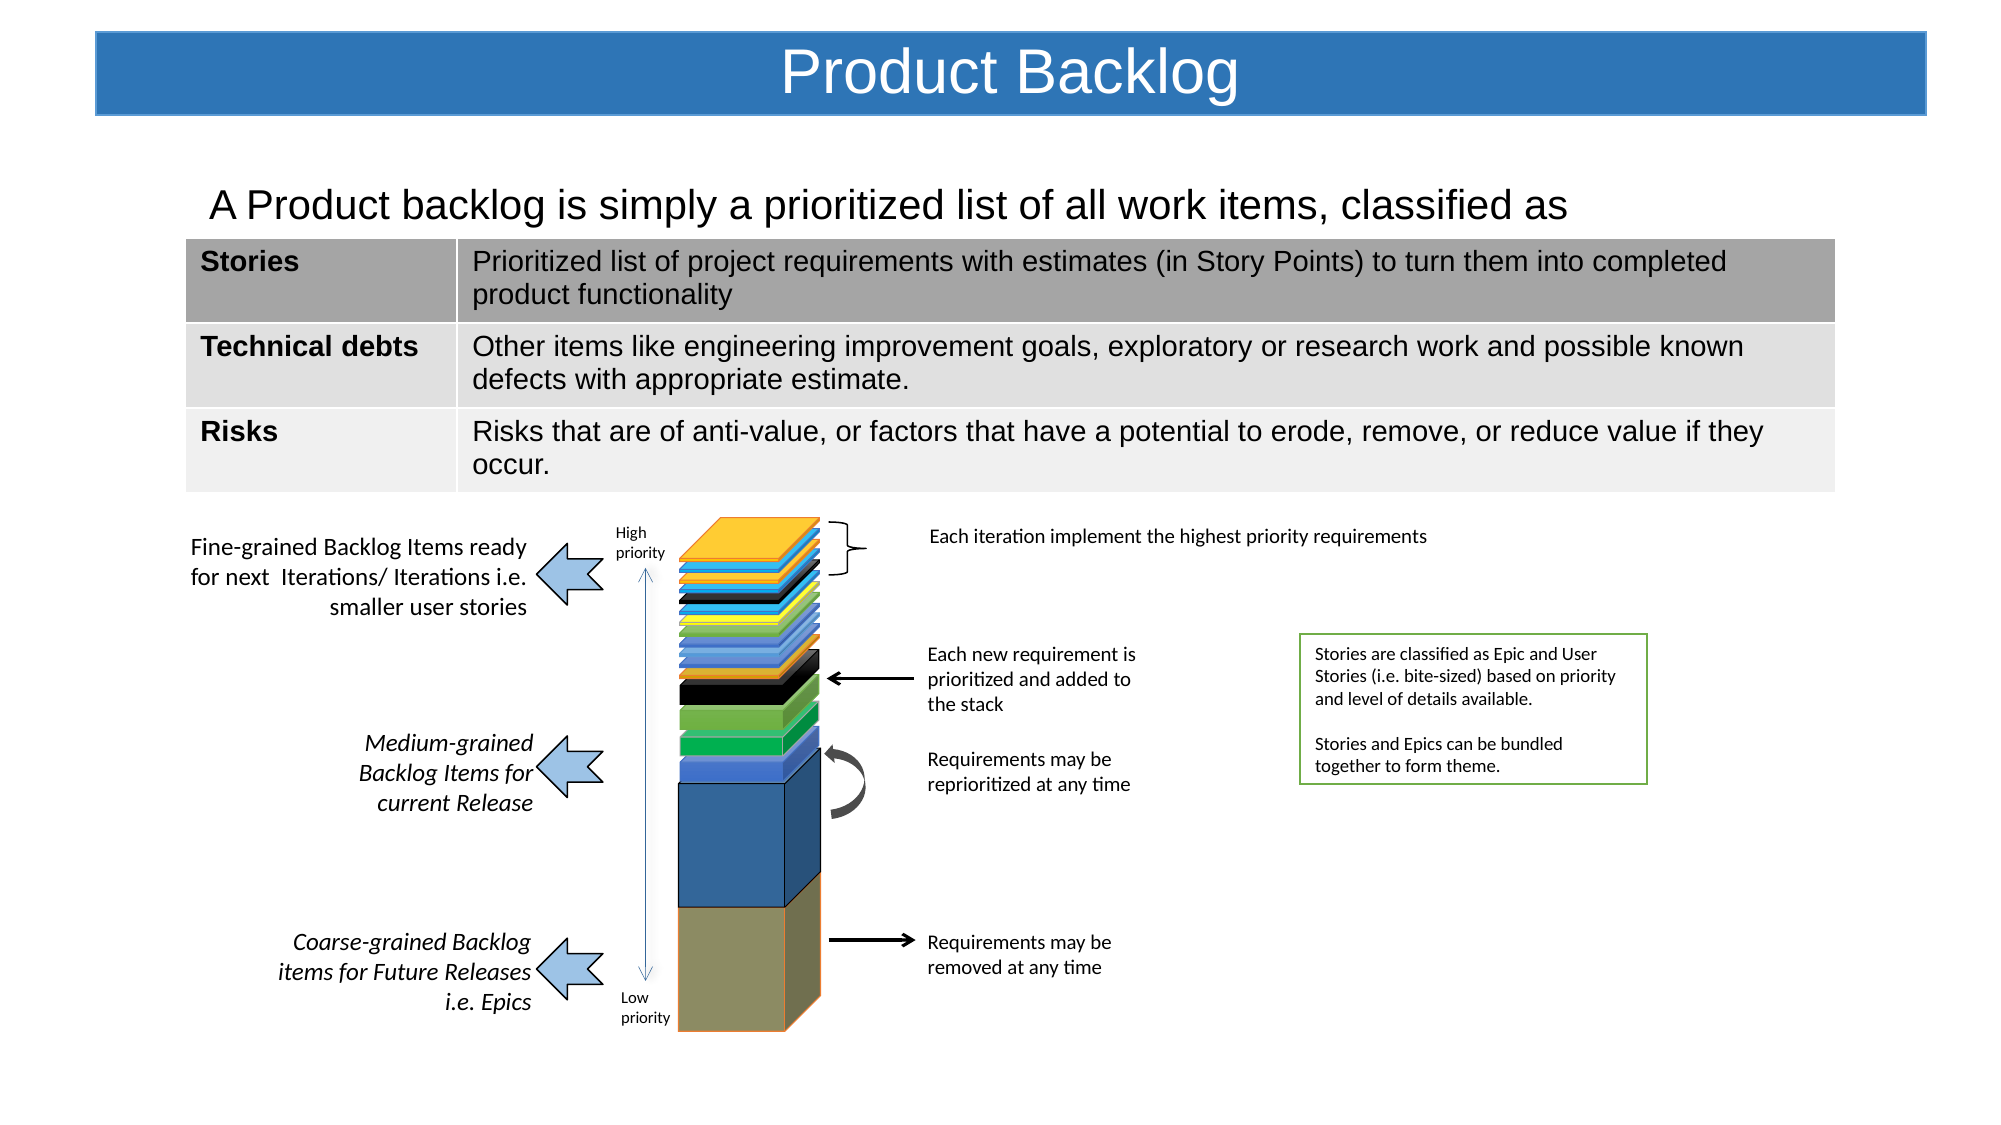

# Product Backlog

A Product backlog is simply a prioritized list of all work items, classified as
| Stories | Prioritized list of project requirements with estimates (in Story Points) to turn them into completed product functionality |
| --- | --- |
| Technical debts | Other items like engineering improvement goals, exploratory or research work and possible known defects with appropriate estimate. |
| Risks | Risks that are of anti-value, or factors that have a potential to erode, remove, or reduce value if they occur. |
High priority
Each iteration implement the highest priority requirements

Fine-grained Backlog Items ready for next  Iterations/ Iterations i.e. smaller user stories

Each new requirement is prioritized and added to the stack
Stories are classified as Epic and User Stories (i.e. bite-sized) based on priority and level of details available.

Stories and Epics can be bundled together to form theme.

Medium-grained Backlog Items for current Release

Requirements may be reprioritized at any time

Coarse-grained Backlog items for Future Releases i.e. Epics
Requirements may be removed at any time

Low priority